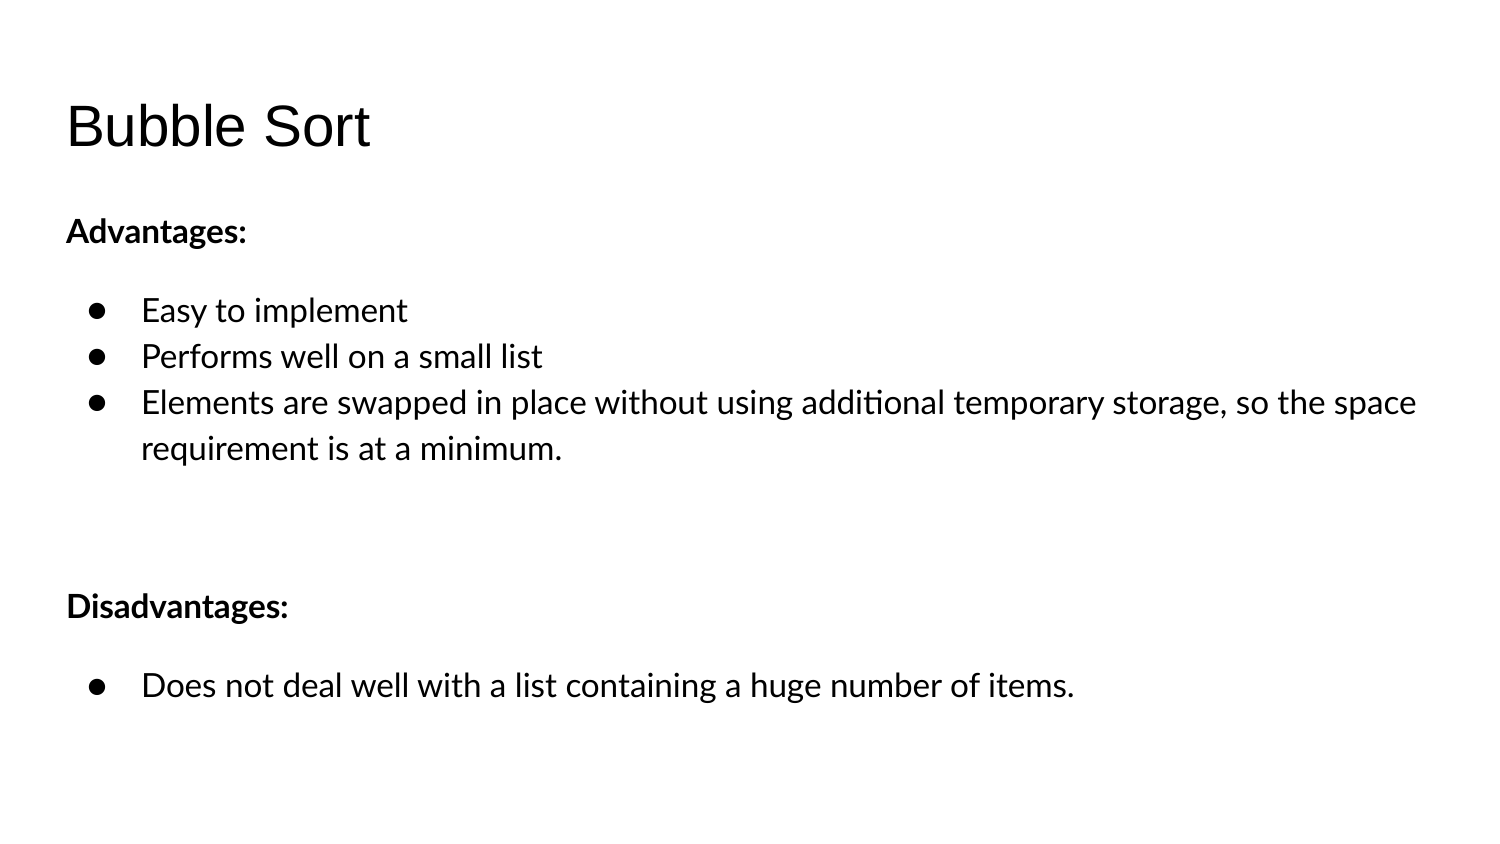

# Bubble Sort
Advantages:
Easy to implement
Performs well on a small list
Elements are swapped in place without using additional temporary storage, so the space requirement is at a minimum.

Disadvantages:
Does not deal well with a list containing a huge number of items.